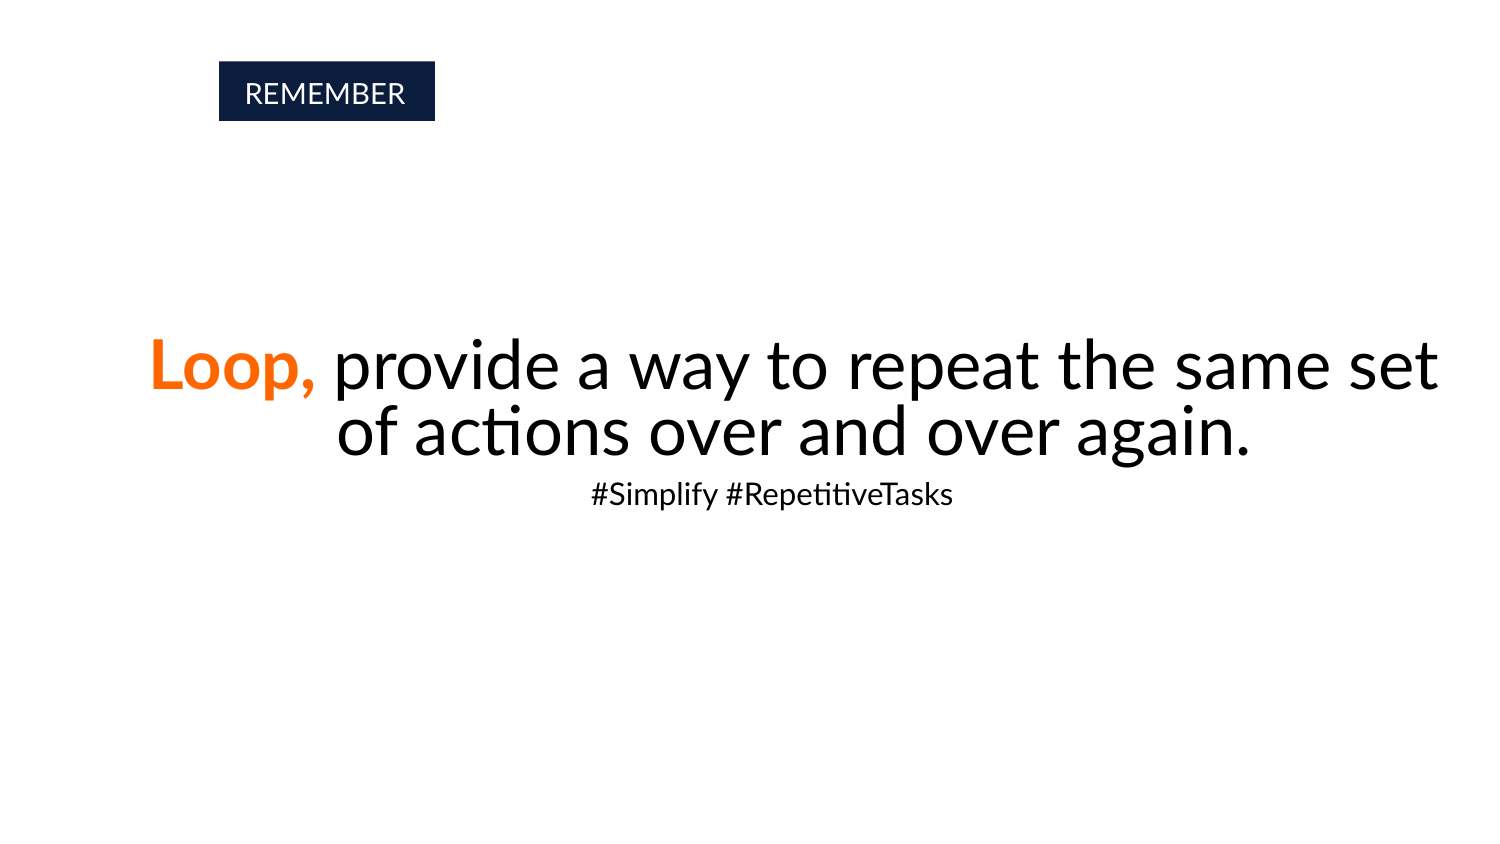

REMEMBER
Loop, provide a way to repeat the same set of actions over and over again.
#Simplify #RepetitiveTasks